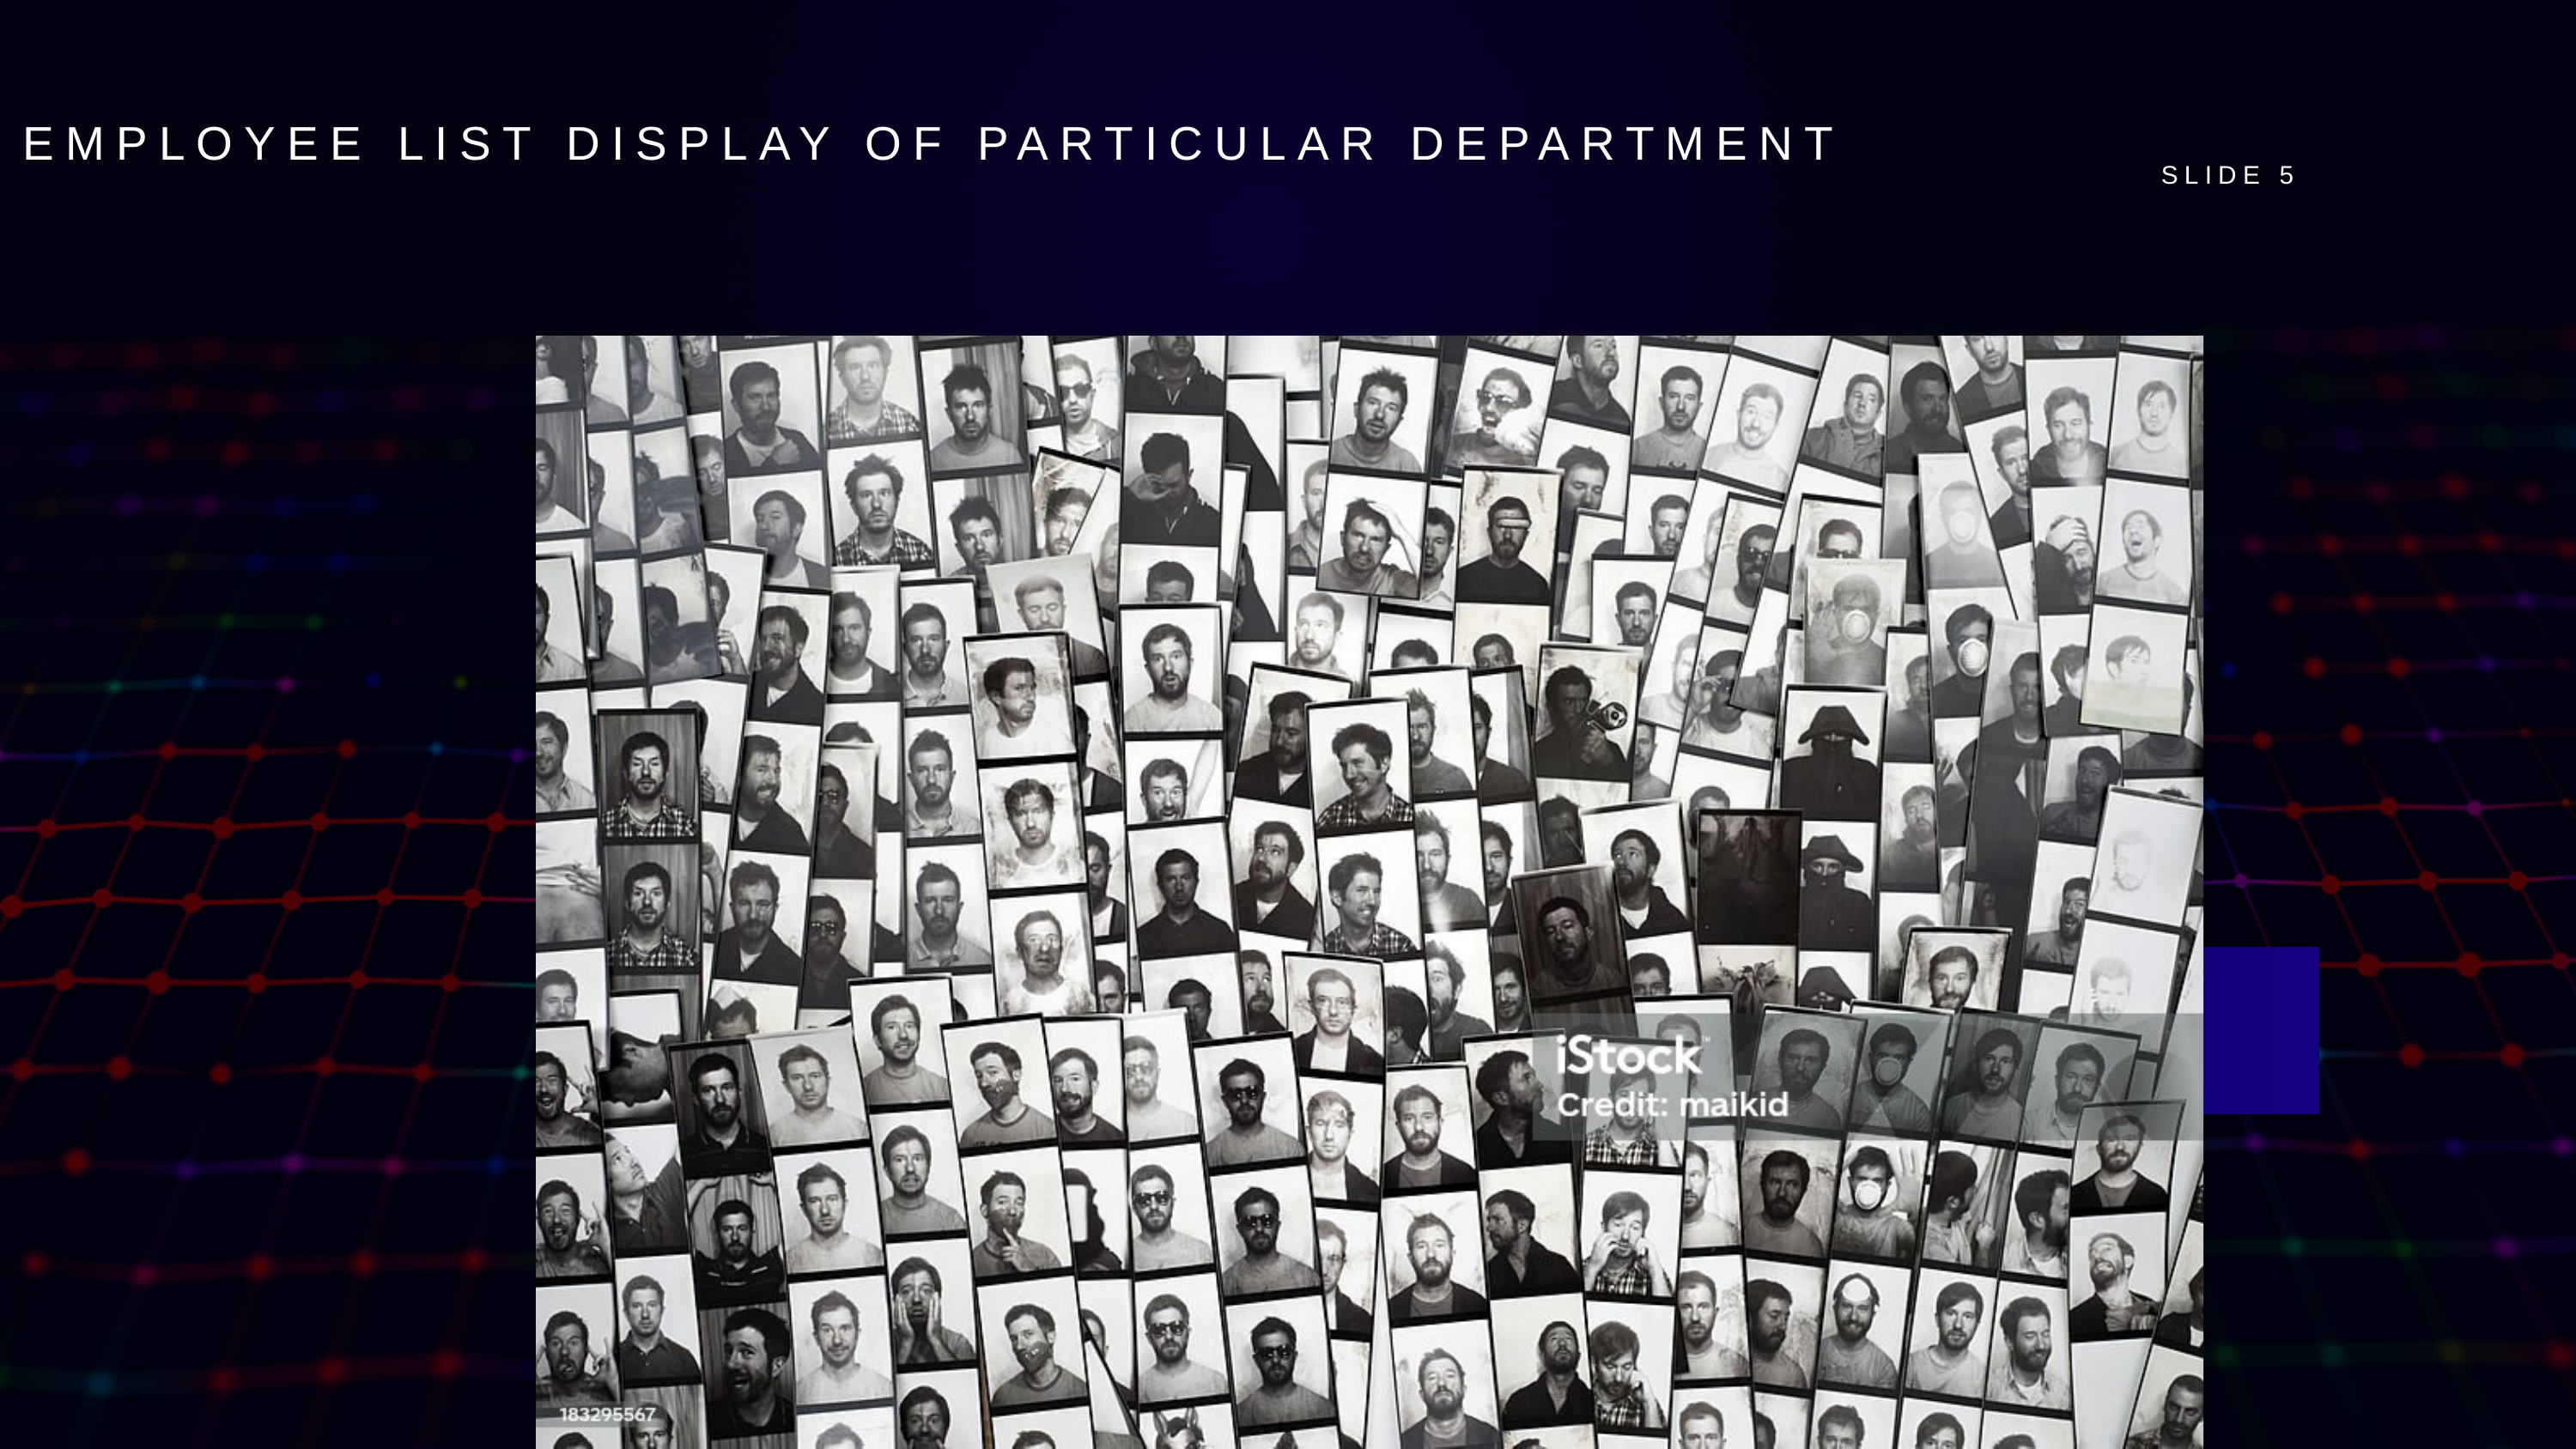

EMPLOYEE LIST DISPLAY OF PARTICULAR DEPARTMENT
SLIDE 5